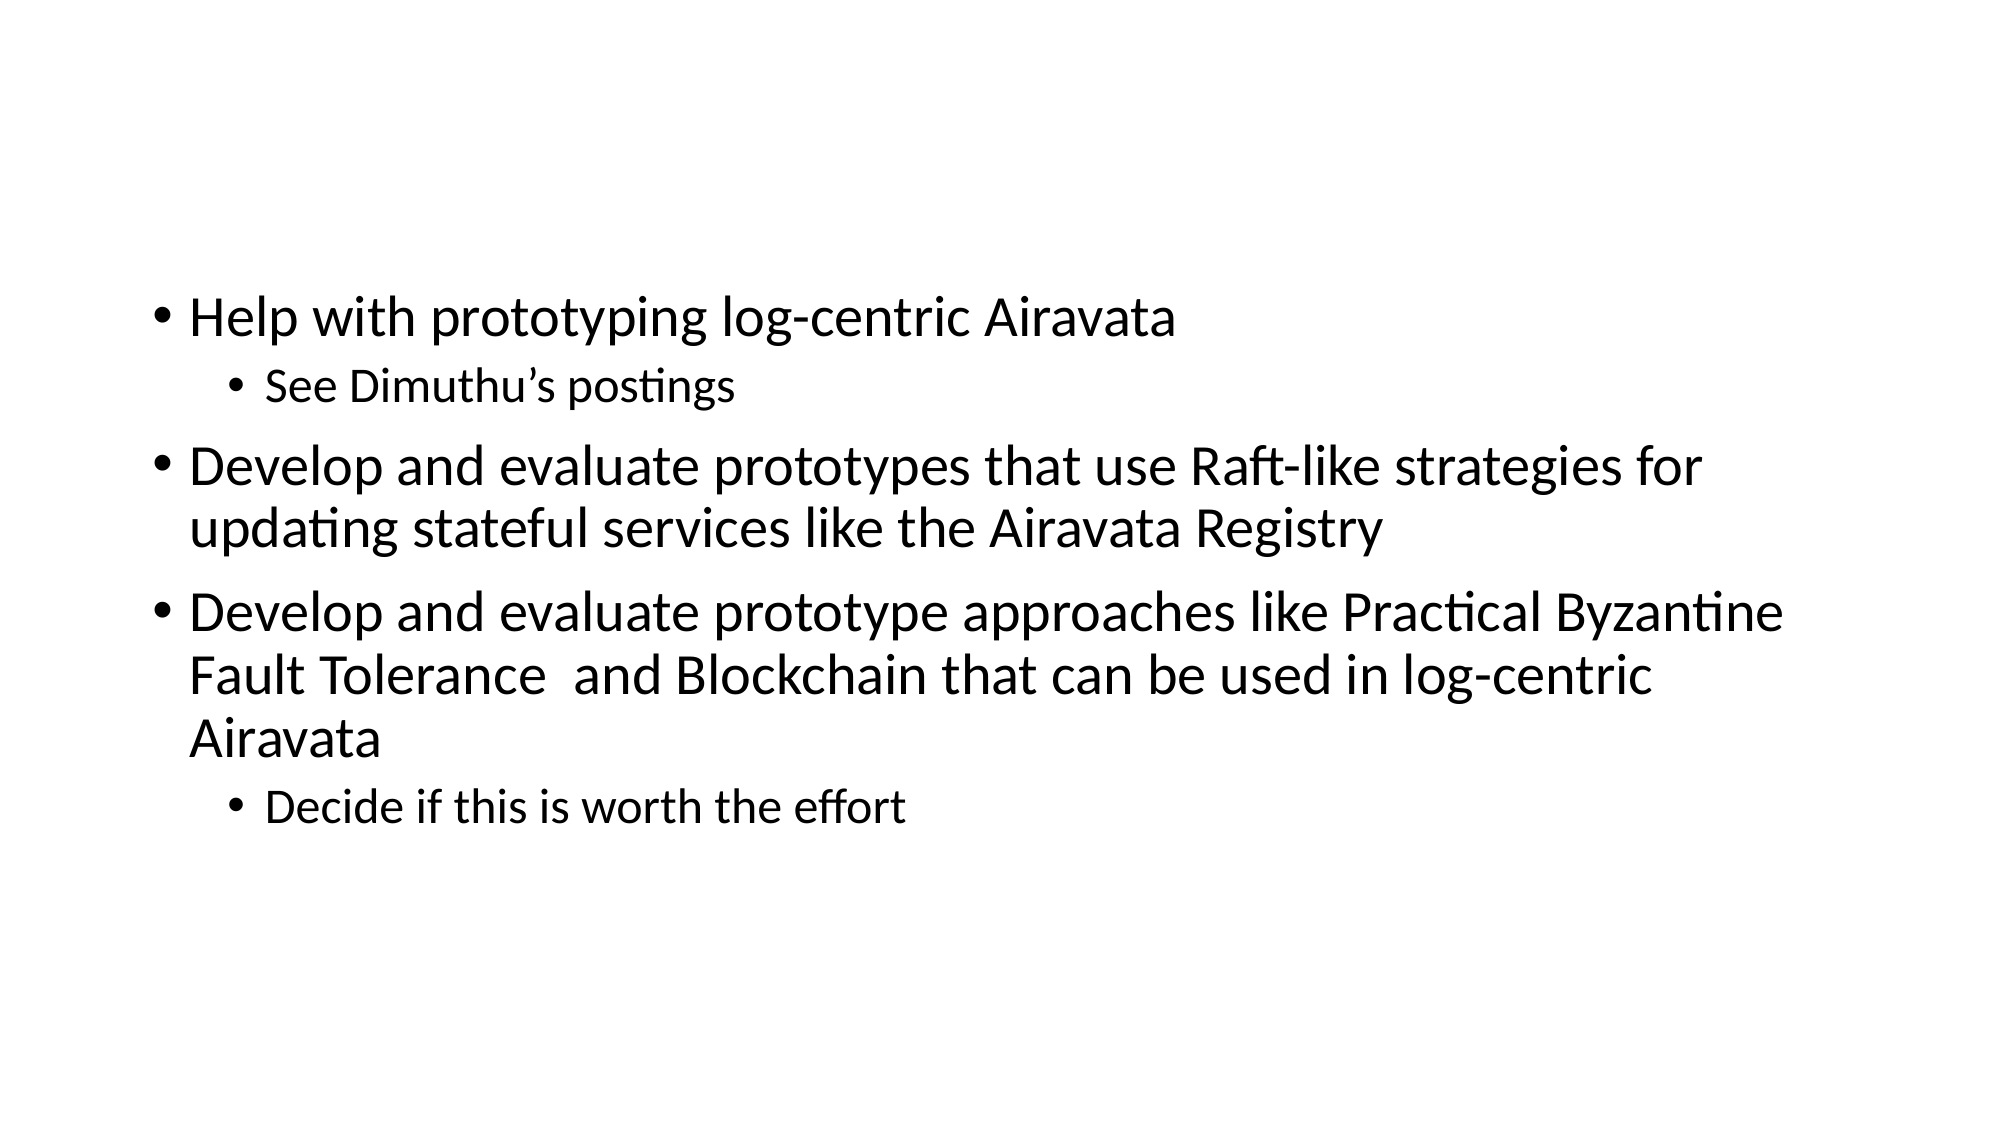

# Log-Centric Airavata
Help with prototyping log-centric Airavata
See Dimuthu’s postings
Develop and evaluate prototypes that use Raft-like strategies for updating stateful services like the Airavata Registry
Develop and evaluate prototype approaches like Practical Byzantine Fault Tolerance  and Blockchain that can be used in log-centric Airavata
Decide if this is worth the effort